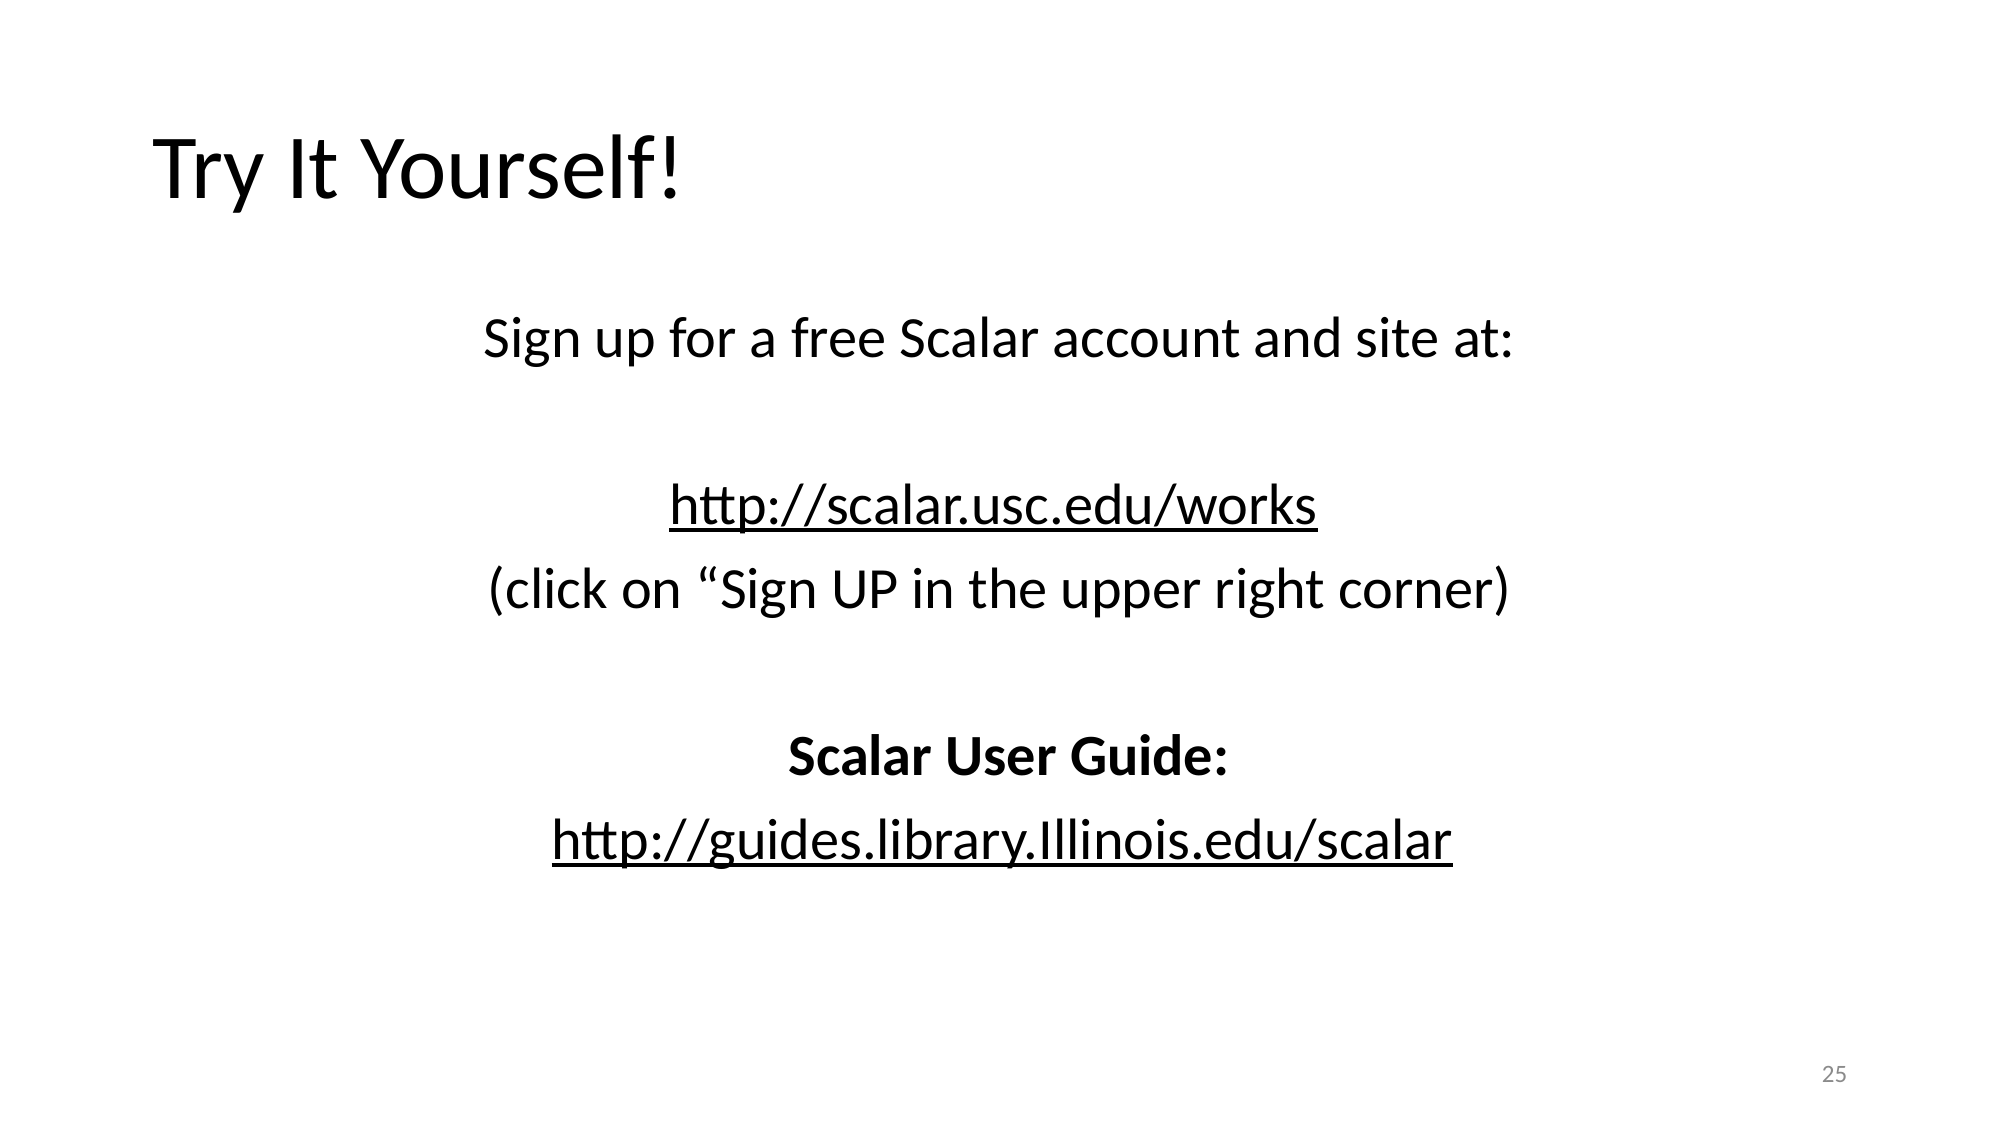

# Try It Yourself!
Sign up for a free Scalar account and site at:

http://scalar.usc.edu/works
(click on “Sign UP in the upper right corner)

Scalar User Guide:
http://guides.library.Illinois.edu/scalar

25